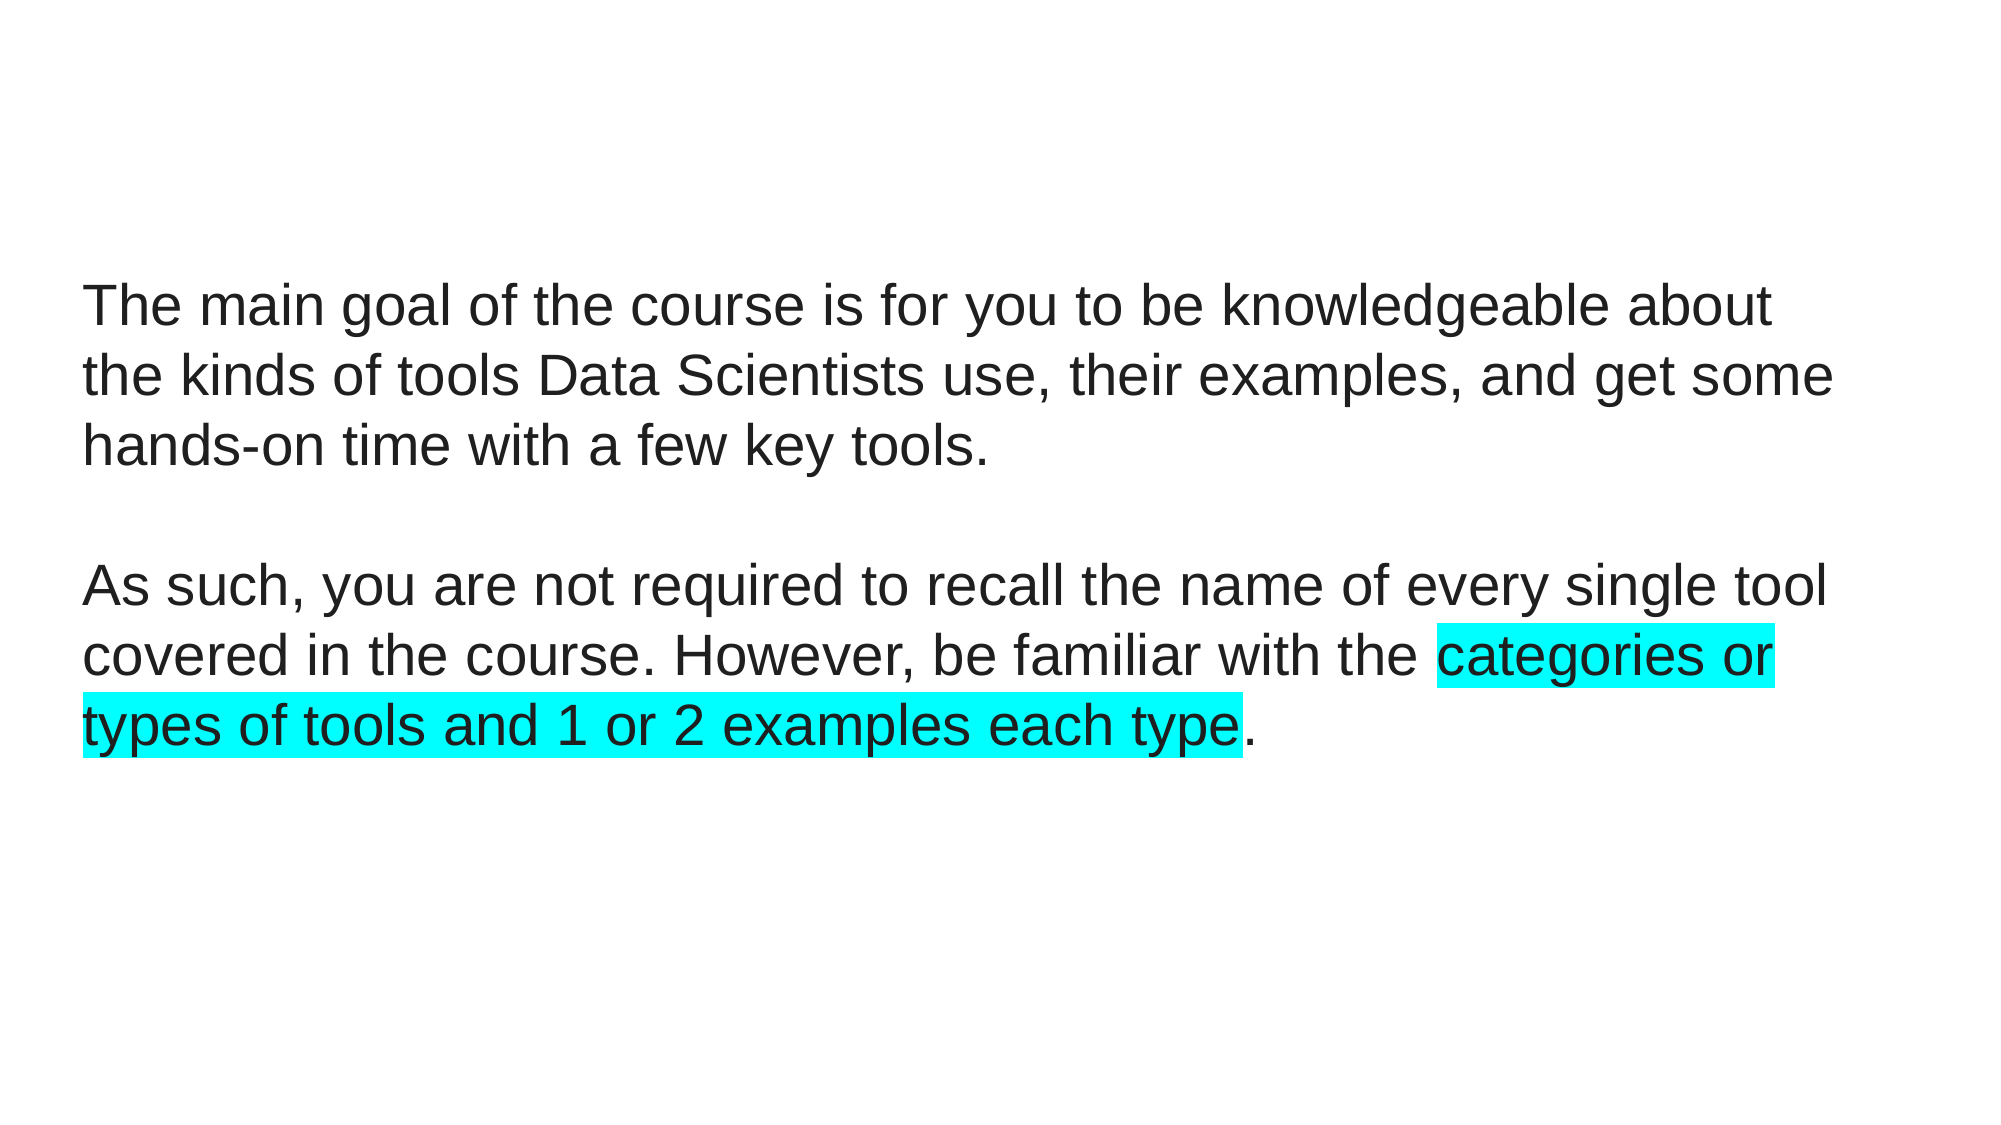

The main goal of the course is for you to be knowledgeable about the kinds of tools Data Scientists use, their examples, and get some hands-on time with a few key tools.

As such, you are not required to recall the name of every single tool covered in the course. However, be familiar with the categories or types of tools and 1 or 2 examples each type.